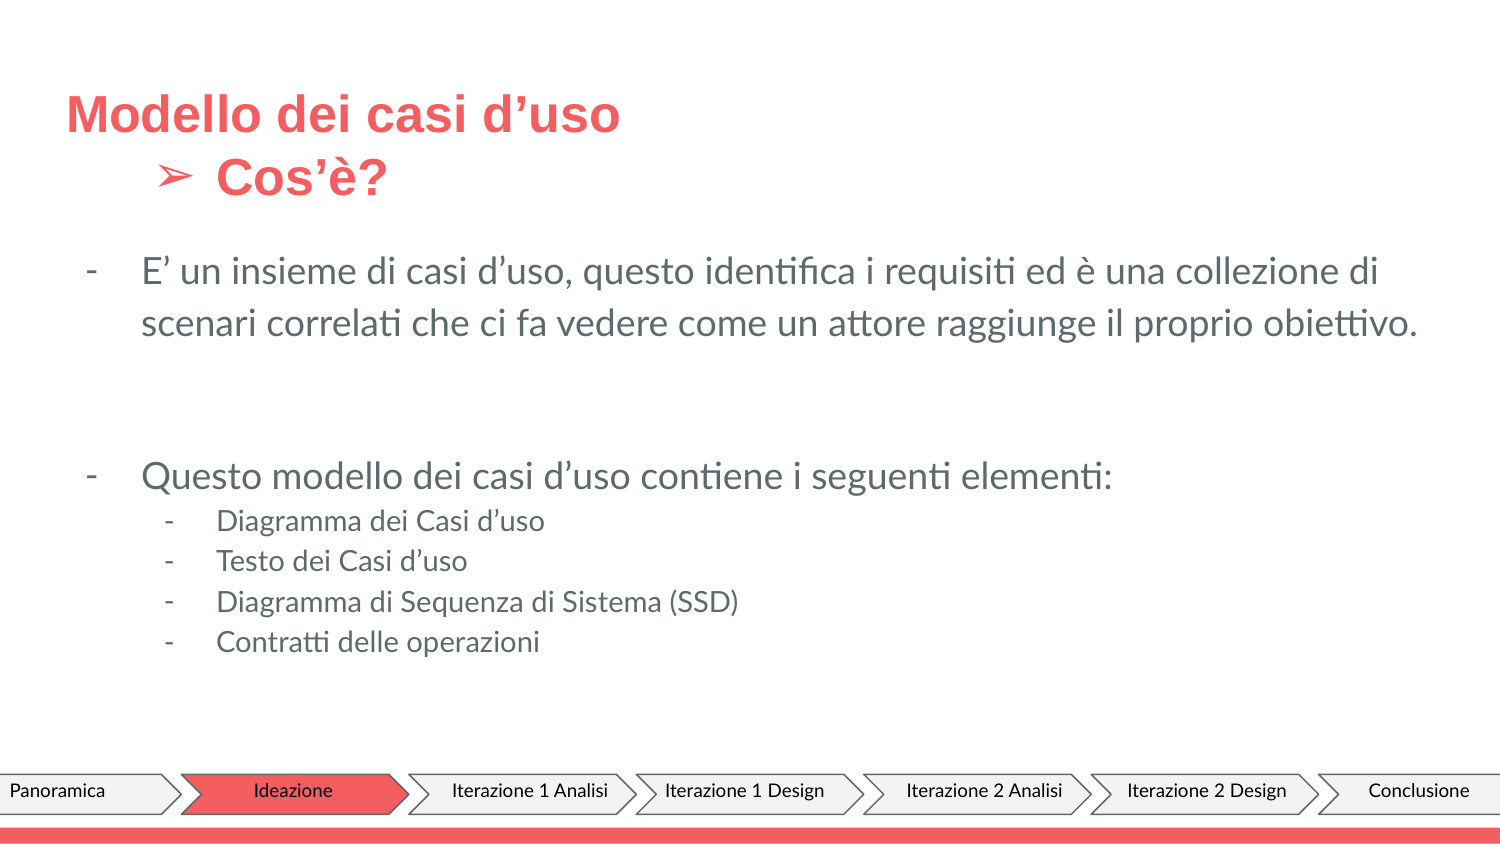

# Modello dei casi d’uso
Cos’è?
E’ un insieme di casi d’uso, questo identifica i requisiti ed è una collezione di scenari correlati che ci fa vedere come un attore raggiunge il proprio obiettivo.

Questo modello dei casi d’uso contiene i seguenti elementi:
Diagramma dei Casi d’uso
Testo dei Casi d’uso
Diagramma di Sequenza di Sistema (SSD)
Contratti delle operazioni
Panoramica
Ideazione
Iterazione 1 Analisi
Iterazione 1 Design
Iterazione 2 Analisi
Iterazione 2 Design
Conclusione